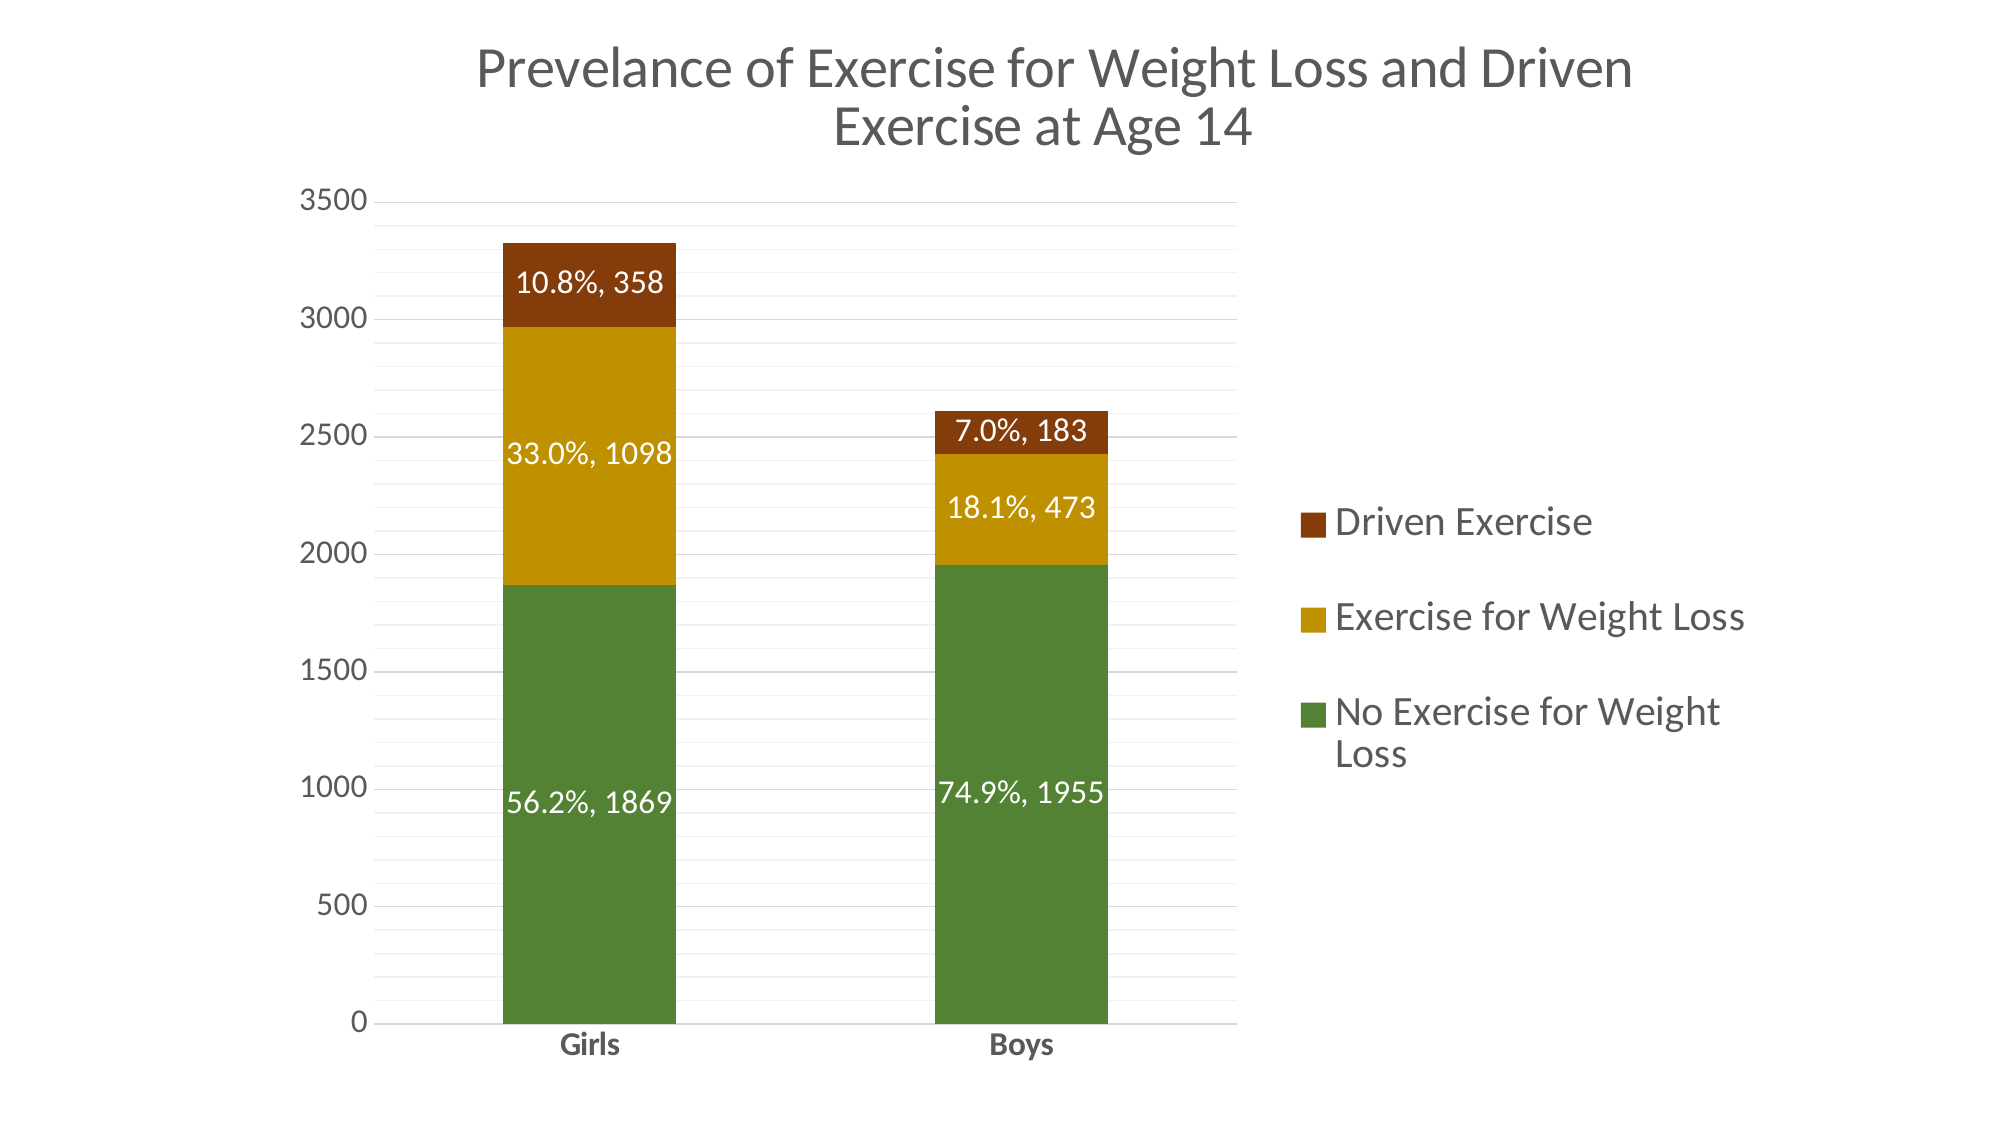

### Chart: Prevelance of Exercise for Weight Loss and Driven Exercise at Age 14

| Category | No Exercise for Weight Loss | Exercise for Weight Loss | Driven Exercise |
|---|---|---|---|
| Girls | 1869.0 | 1098.0 | 358.0 |
| Boys | 1955.0 | 473.0 | 183.0 |